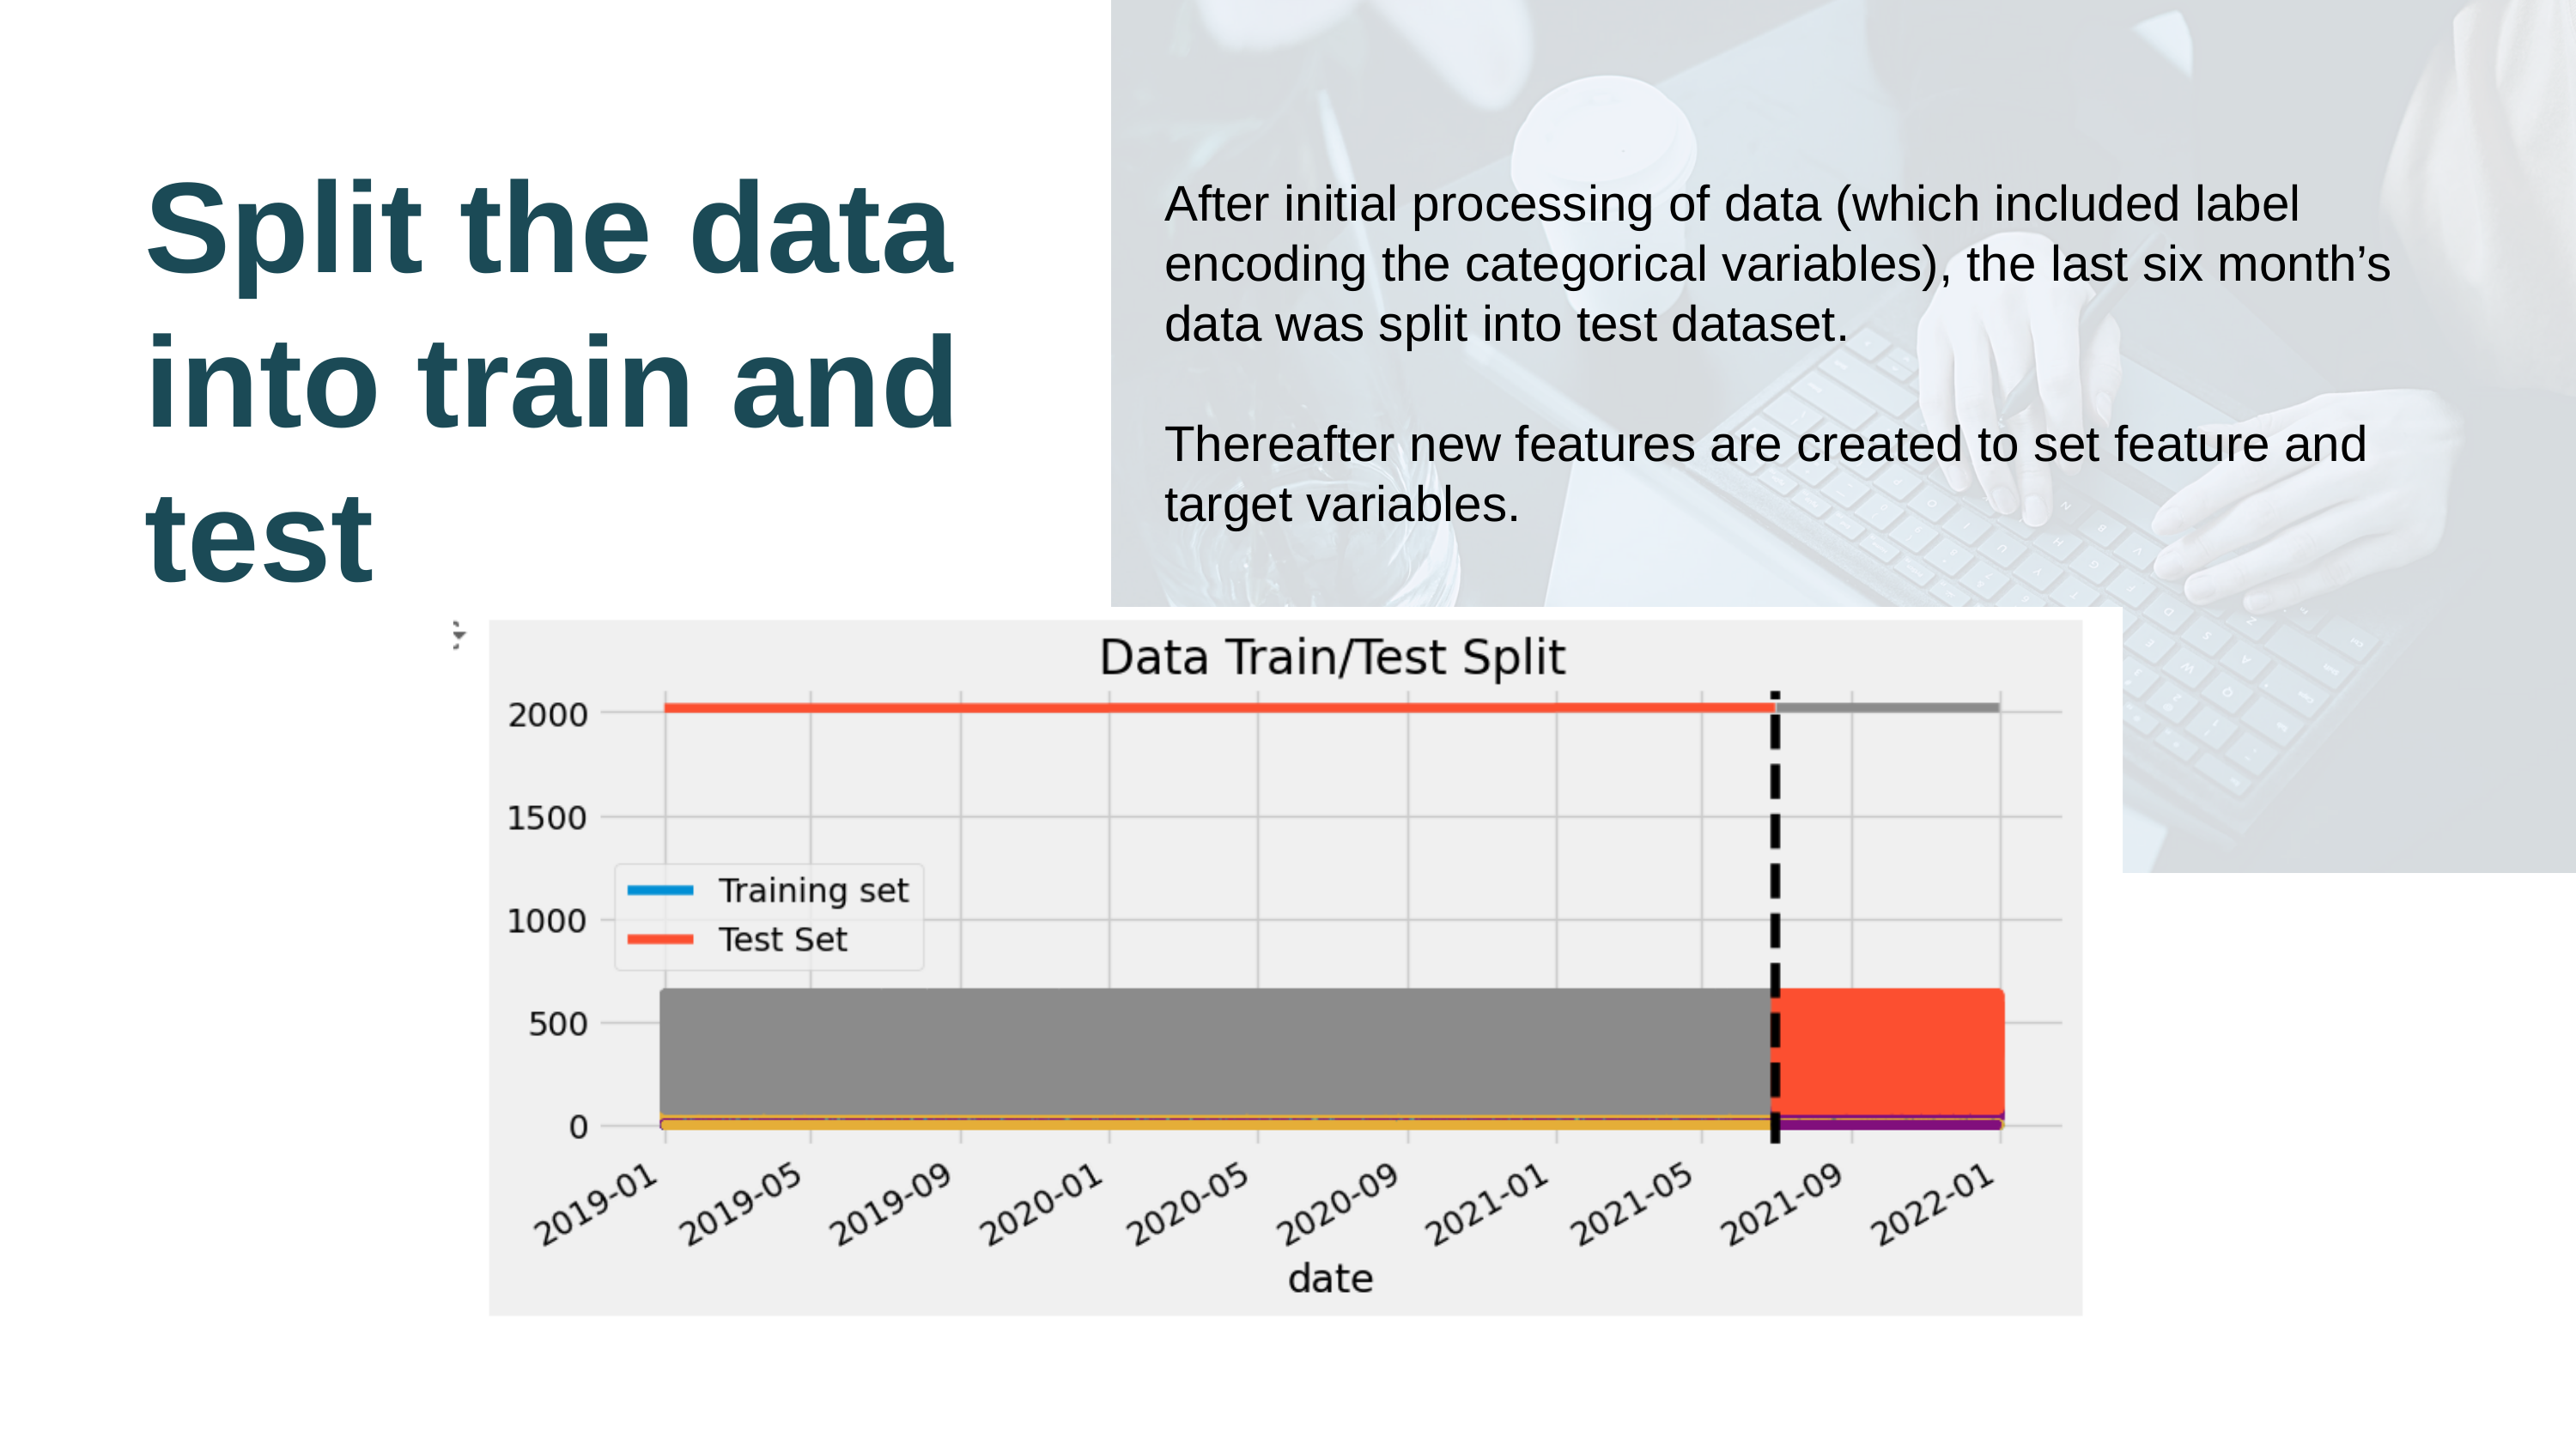

Split the data into train and test
After initial processing of data (which included label encoding the categorical variables), the last six month’s data was split into test dataset.

Thereafter new features are created to set feature and target variables.